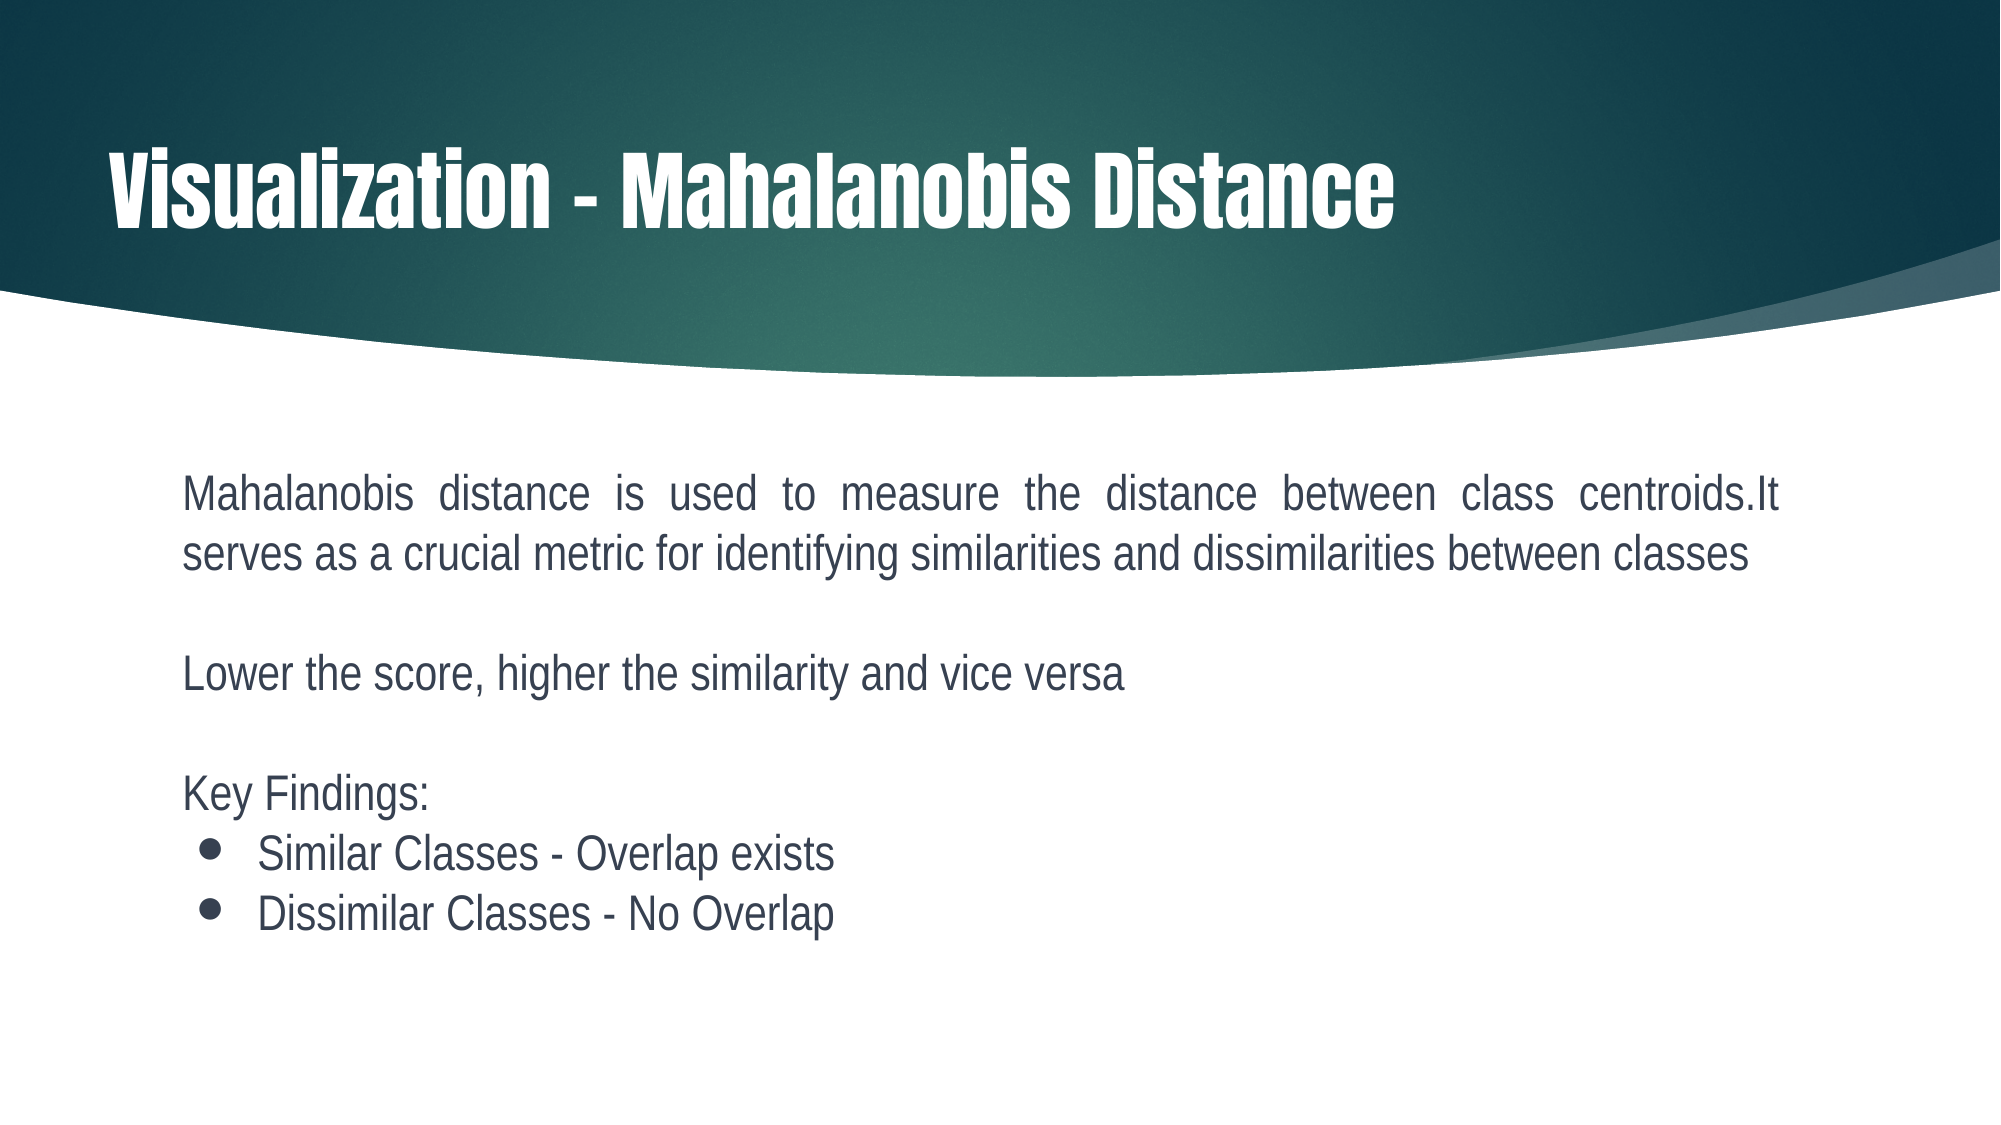

Visualization - Mahalanobis Distance

Mahalanobis distance is used to measure the distance between class centroids.It serves as a crucial metric for identifying similarities and dissimilarities between classes

Lower the score, higher the similarity and vice versa

Key Findings:
Similar Classes - Overlap exists
Dissimilar Classes - No Overlap